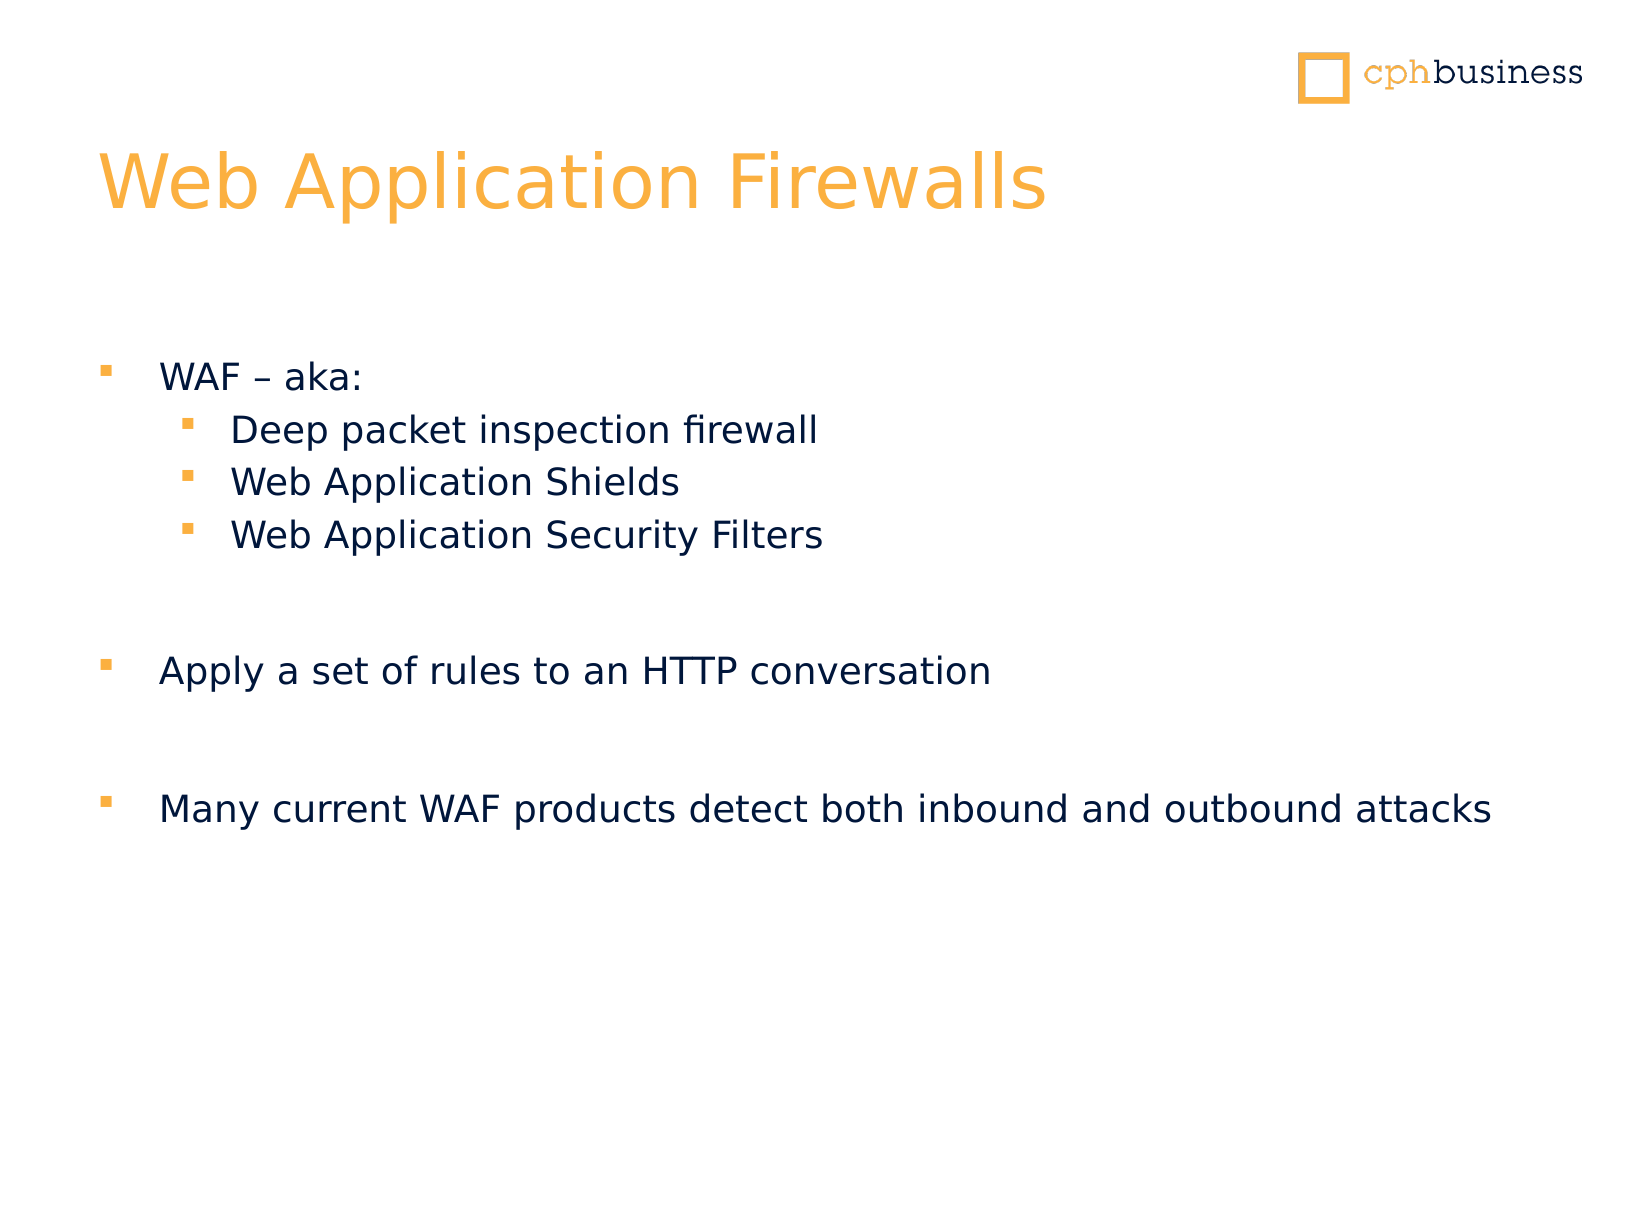

# Web Application Firewalls
WAF – aka:
Deep packet inspection firewall
Web Application Shields
Web Application Security Filters

Apply a set of rules to an HTTP conversation

Many current WAF products detect both inbound and outbound attacks